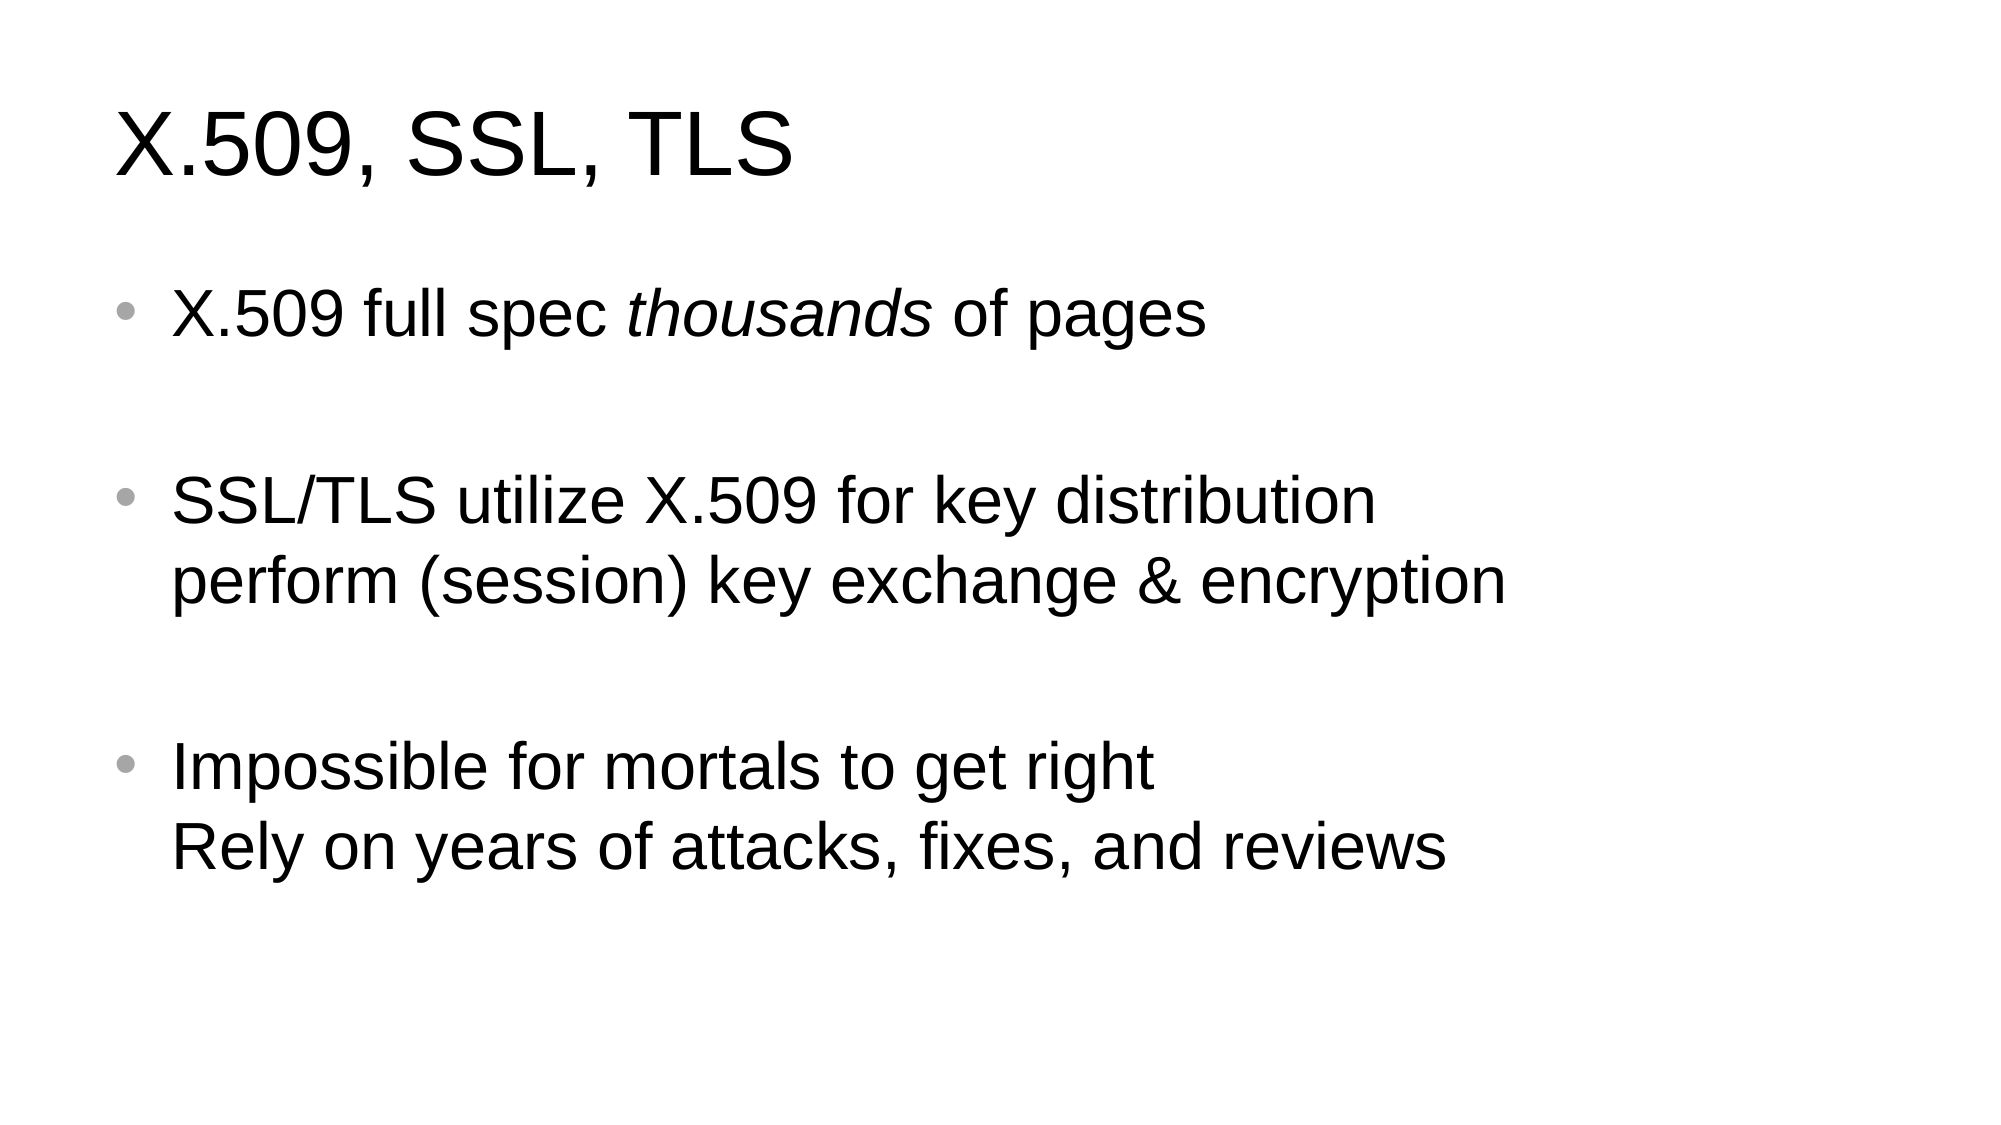

# X.509, SSL, TLS
X.509 full spec thousands of pages

SSL/TLS utilize X.509 for key distribution
perform (session) key exchange & encryption

Impossible for mortals to get right
Rely on years of attacks, fixes, and reviews